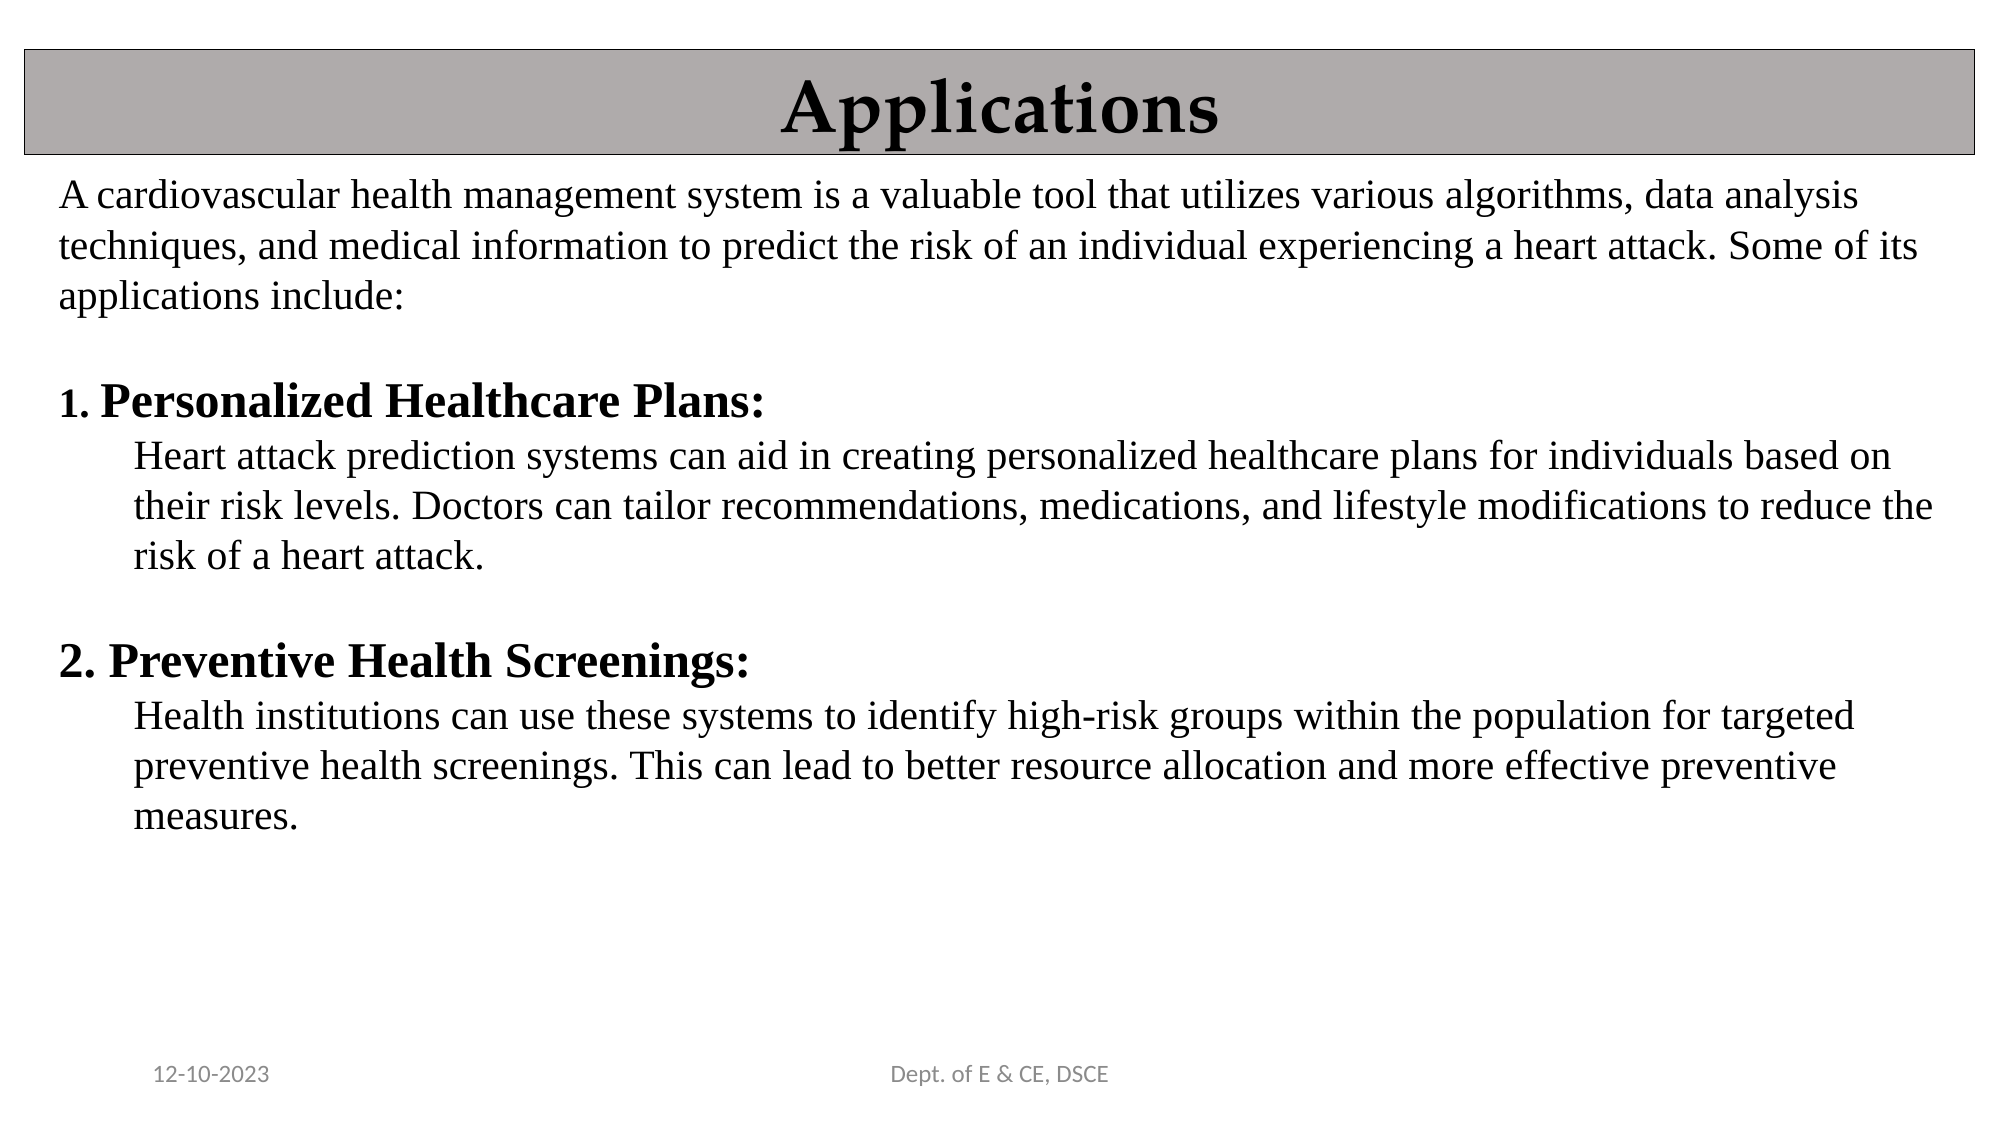

Applications
A cardiovascular health management system is a valuable tool that utilizes various algorithms, data analysis techniques, and medical information to predict the risk of an individual experiencing a heart attack. Some of its applications include:

 Personalized Healthcare Plans:
Heart attack prediction systems can aid in creating personalized healthcare plans for individuals based on their risk levels. Doctors can tailor recommendations, medications, and lifestyle modifications to reduce the risk of a heart attack.

 Preventive Health Screenings:
Health institutions can use these systems to identify high-risk groups within the population for targeted preventive health screenings. This can lead to better resource allocation and more effective preventive measures.

12-10-2023
Dept. of E & CE, DSCE